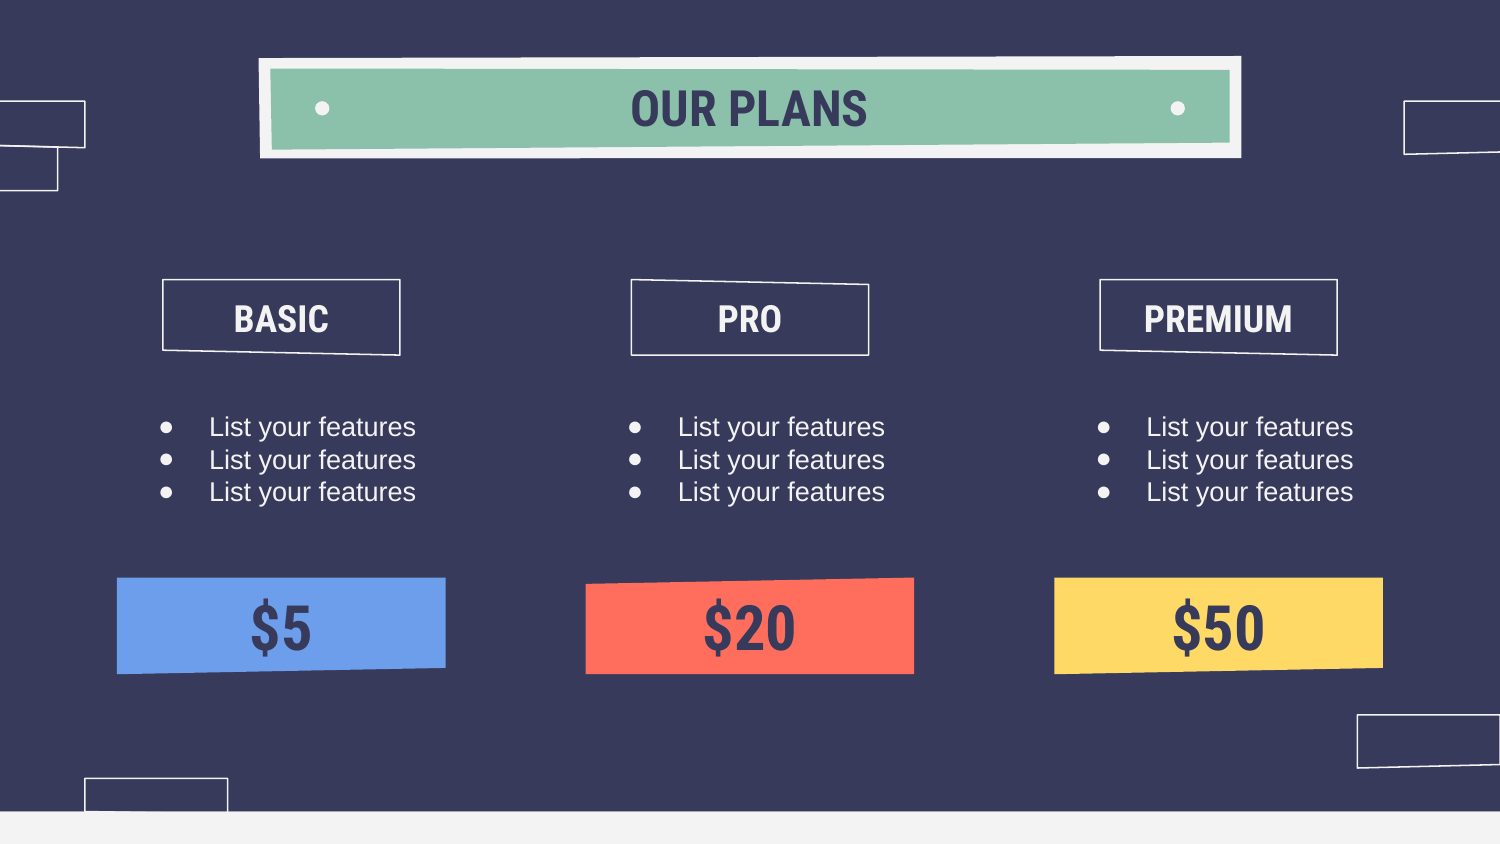

# OUR PLANS
BASIC
PRO
PREMIUM

List your features
List your features
List your features
List your features
List your features
List your features
List your features
List your features
List your features

$5
$20
$50